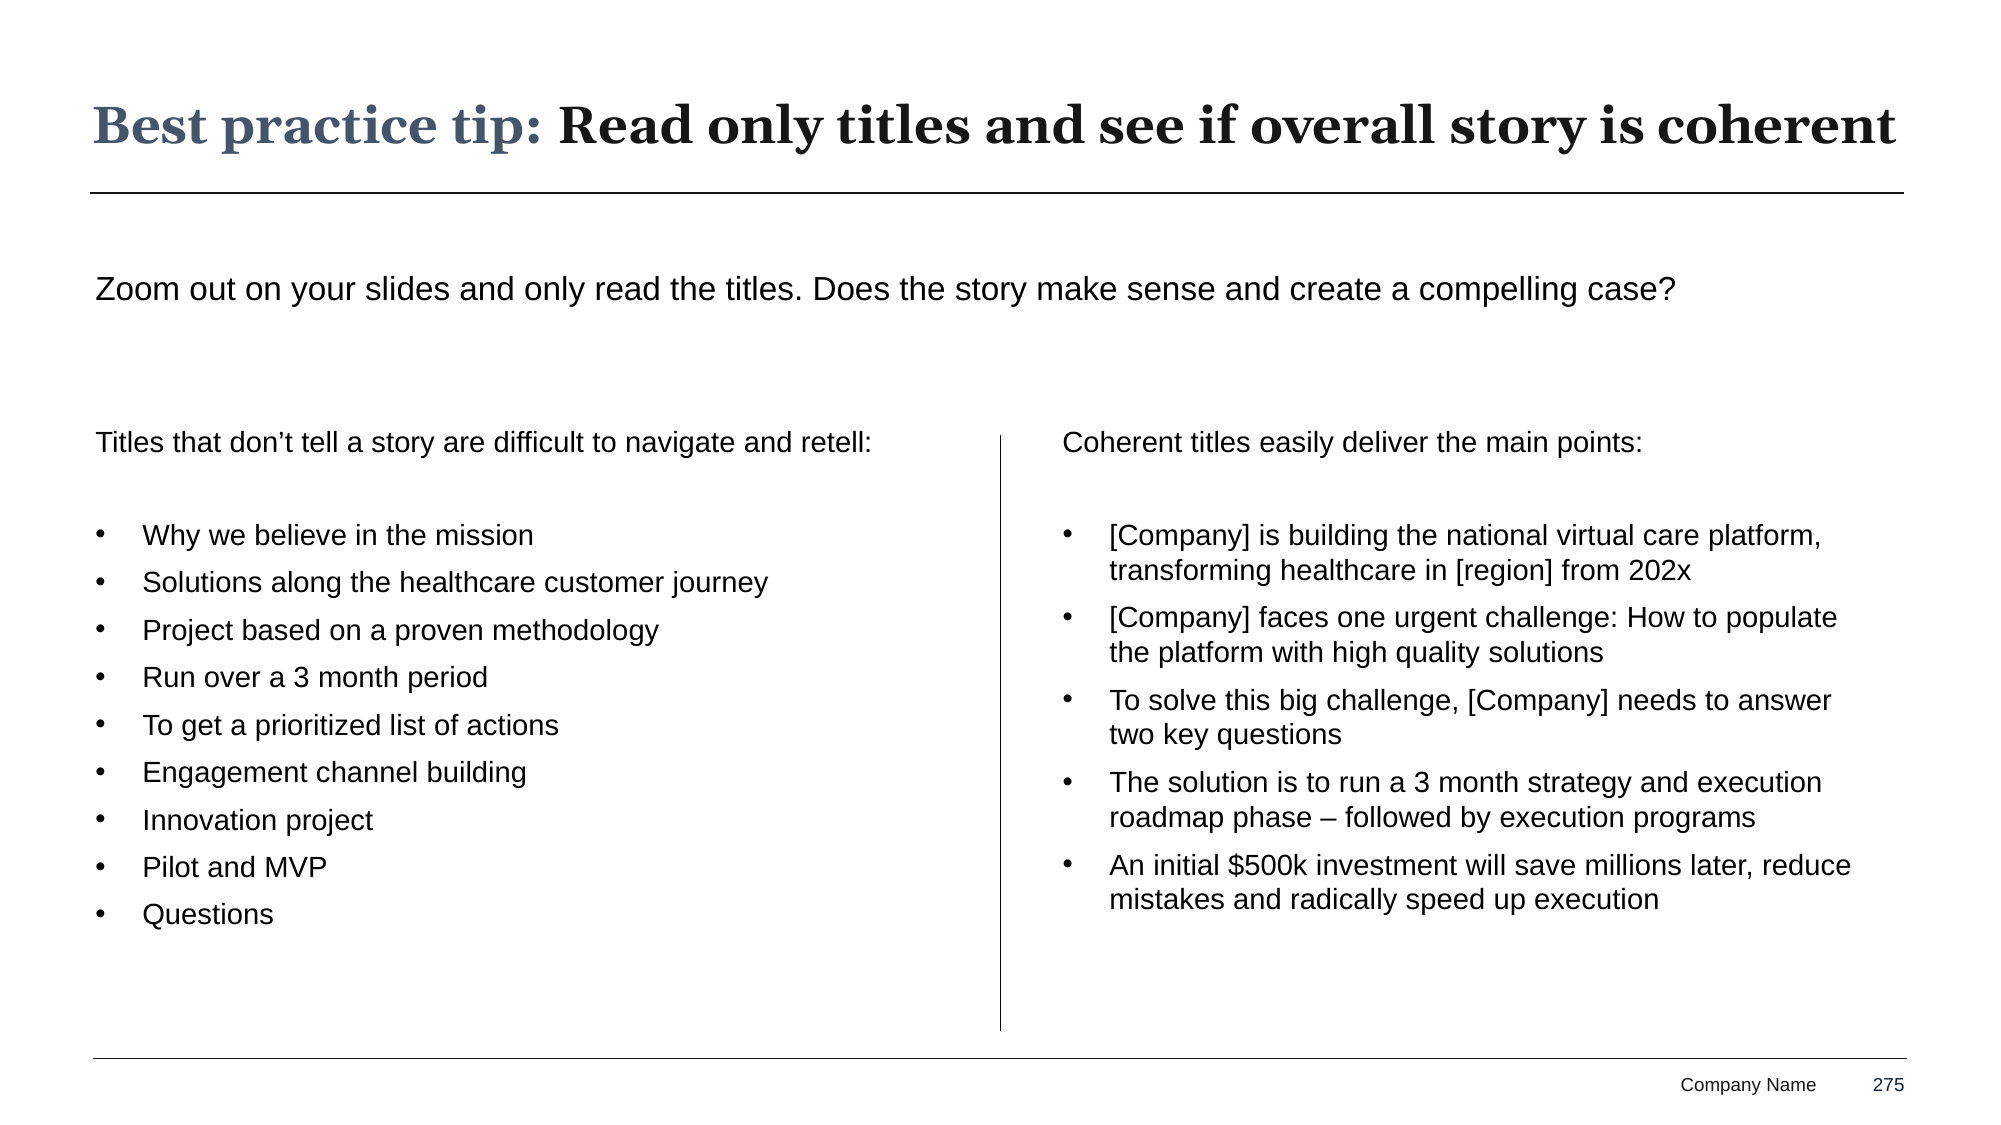

# Best practice tip: Read only titles and see if overall story is coherent
Zoom out on your slides and only read the titles. Does the story make sense and create a compelling case?
Titles that don’t tell a story are difficult to navigate and retell:
Coherent titles easily deliver the main points:
Why we believe in the mission
Solutions along the healthcare customer journey
Project based on a proven methodology
Run over a 3 month period
To get a prioritized list of actions
Engagement channel building
Innovation project
Pilot and MVP
Questions
[Company] is building the national virtual care platform, transforming healthcare in [region] from 202x
[Company] faces one urgent challenge: How to populate the platform with high quality solutions
To solve this big challenge, [Company] needs to answer two key questions
The solution is to run a 3 month strategy and execution roadmap phase – followed by execution programs
An initial $500k investment will save millions later, reduce mistakes and radically speed up execution
275